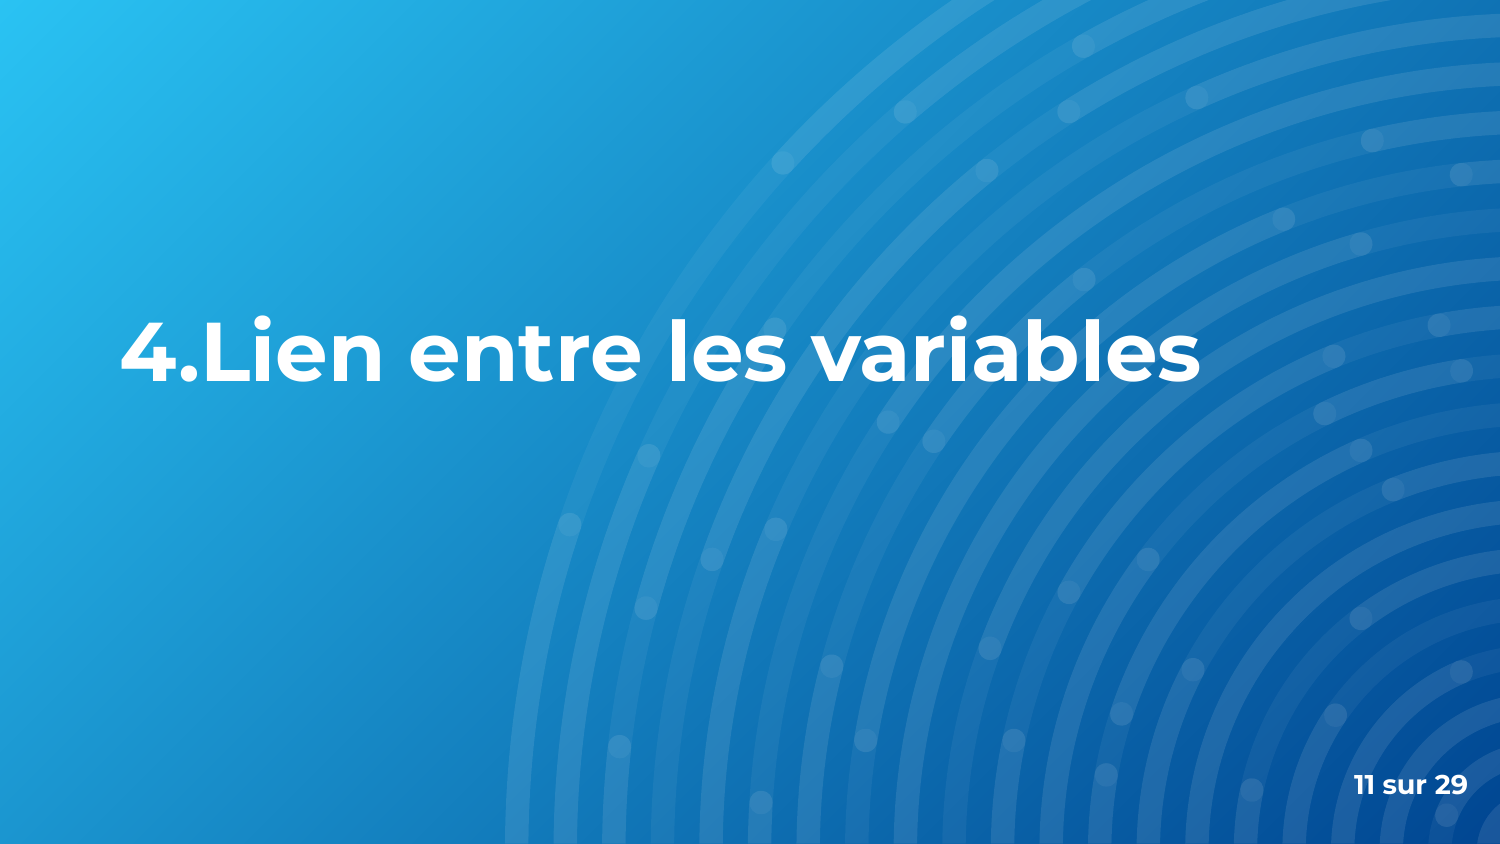

4.Lien entre les variables

11 sur 29